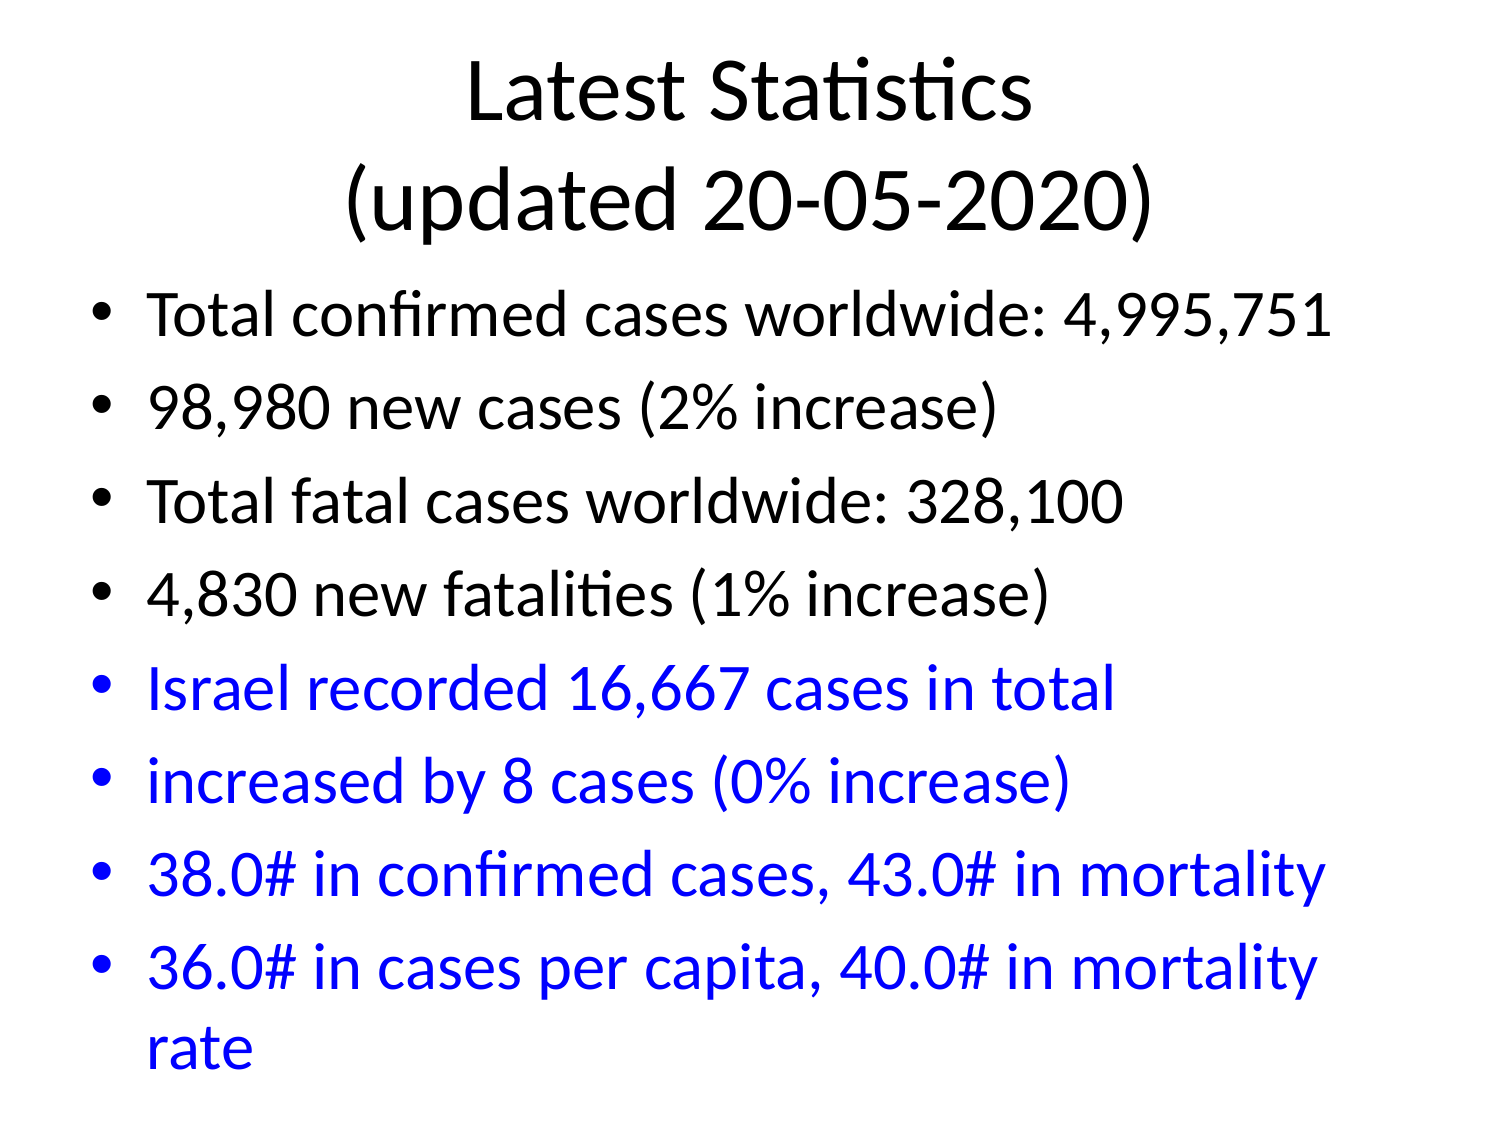

# Latest Statistics
(updated 20-05-2020)
Total confirmed cases worldwide: 4,995,751
98,980 new cases (2% increase)
Total fatal cases worldwide: 328,100
4,830 new fatalities (1% increase)
Israel recorded 16,667 cases in total
increased by 8 cases (0% increase)
38.0# in confirmed cases, 43.0# in mortality
36.0# in cases per capita, 40.0# in mortality rate